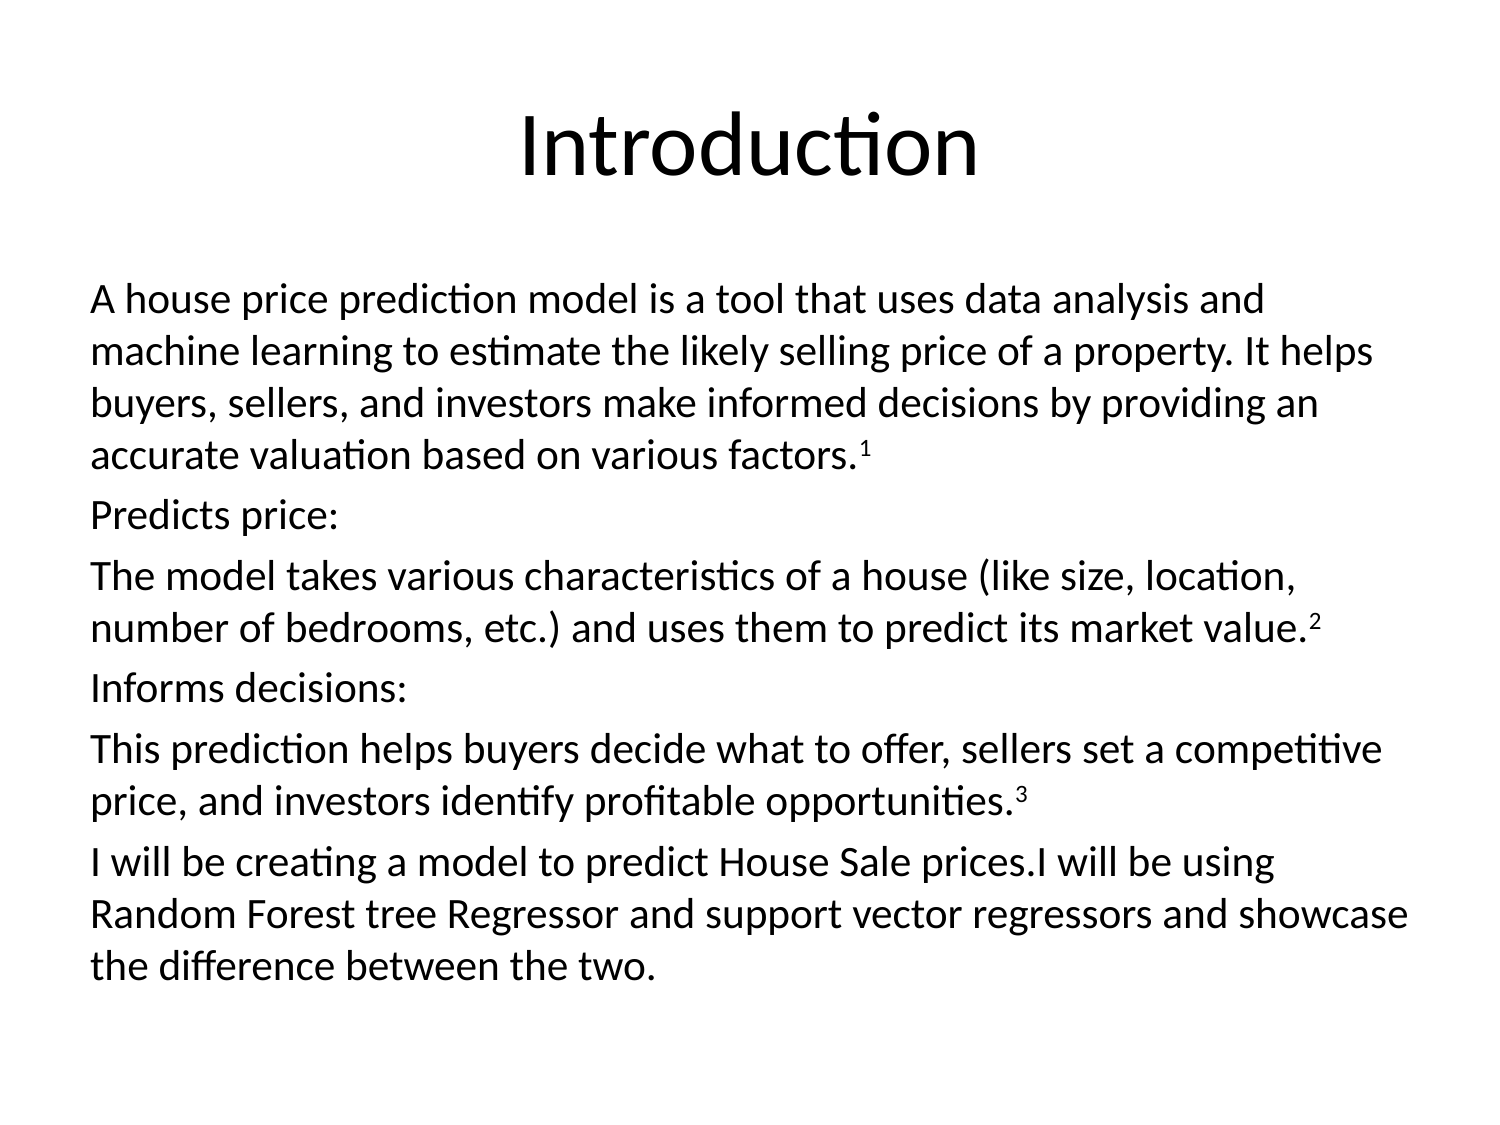

# Introduction
A house price prediction model is a tool that uses data analysis and machine learning to estimate the likely selling price of a property. It helps buyers, sellers, and investors make informed decisions by providing an accurate valuation based on various factors.1
Predicts price:
The model takes various characteristics of a house (like size, location, number of bedrooms, etc.) and uses them to predict its market value.2
Informs decisions:
This prediction helps buyers decide what to offer, sellers set a competitive price, and investors identify profitable opportunities.3
I will be creating a model to predict House Sale prices.I will be using Random Forest tree Regressor and support vector regressors and showcase the difference between the two.